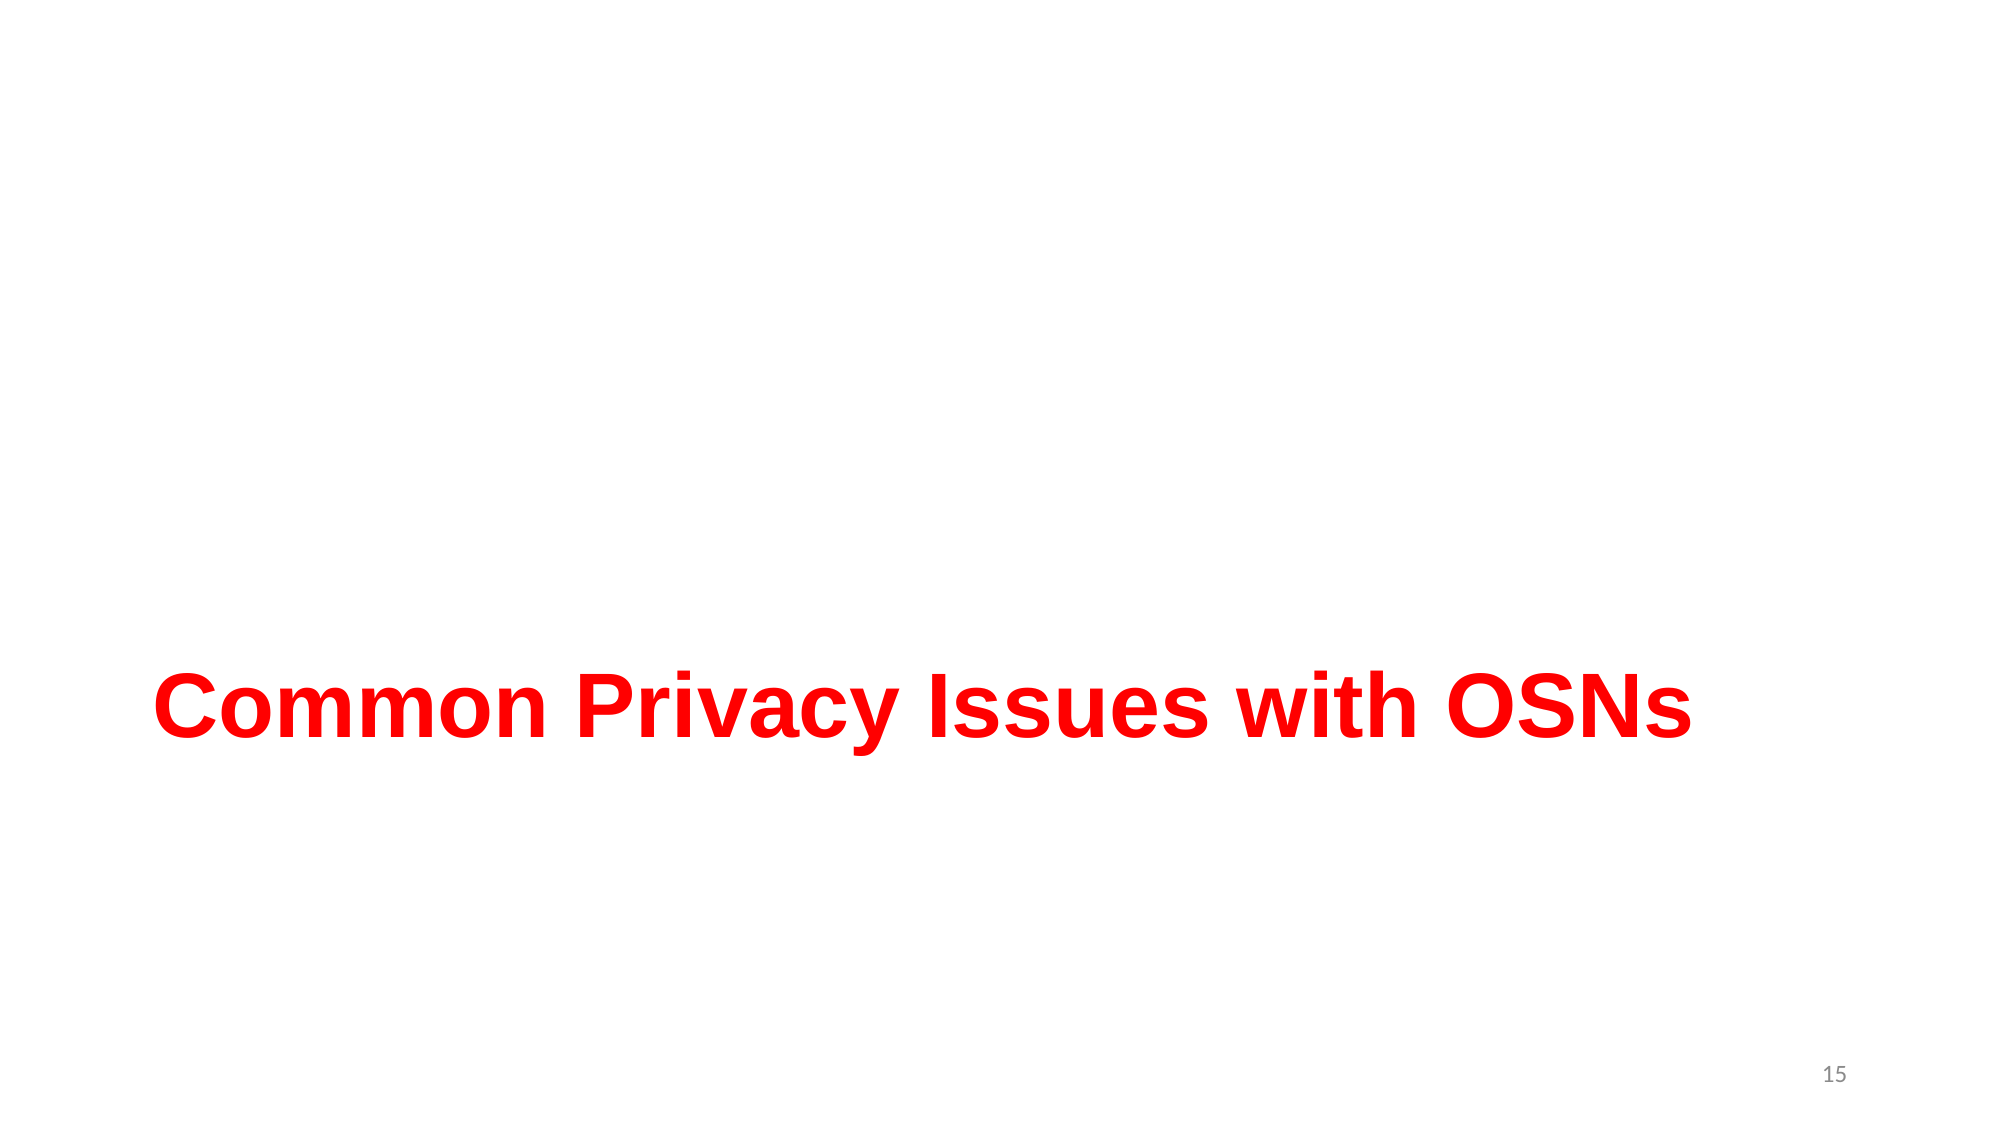

# Common Privacy Issues with OSNs
15